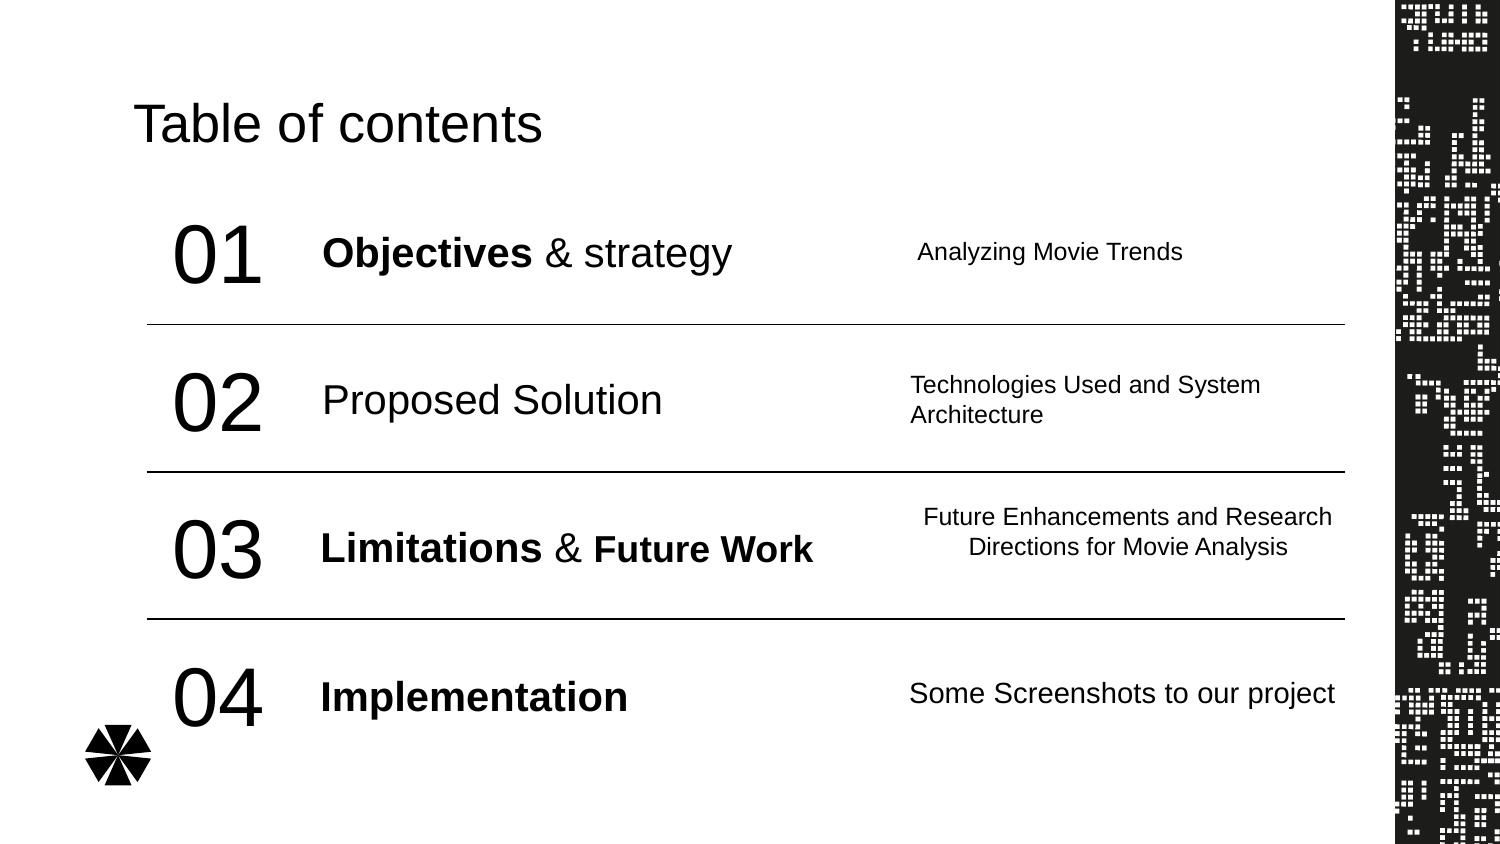

# Table of contents
01
 Analyzing Movie Trends
Objectives & strategy
02
Proposed Solution
Technologies Used and System Architecture

03
Future Enhancements and Research Directions for Movie Analysis

Limitations & Future Work
04
Some Screenshots to our project
Implementation